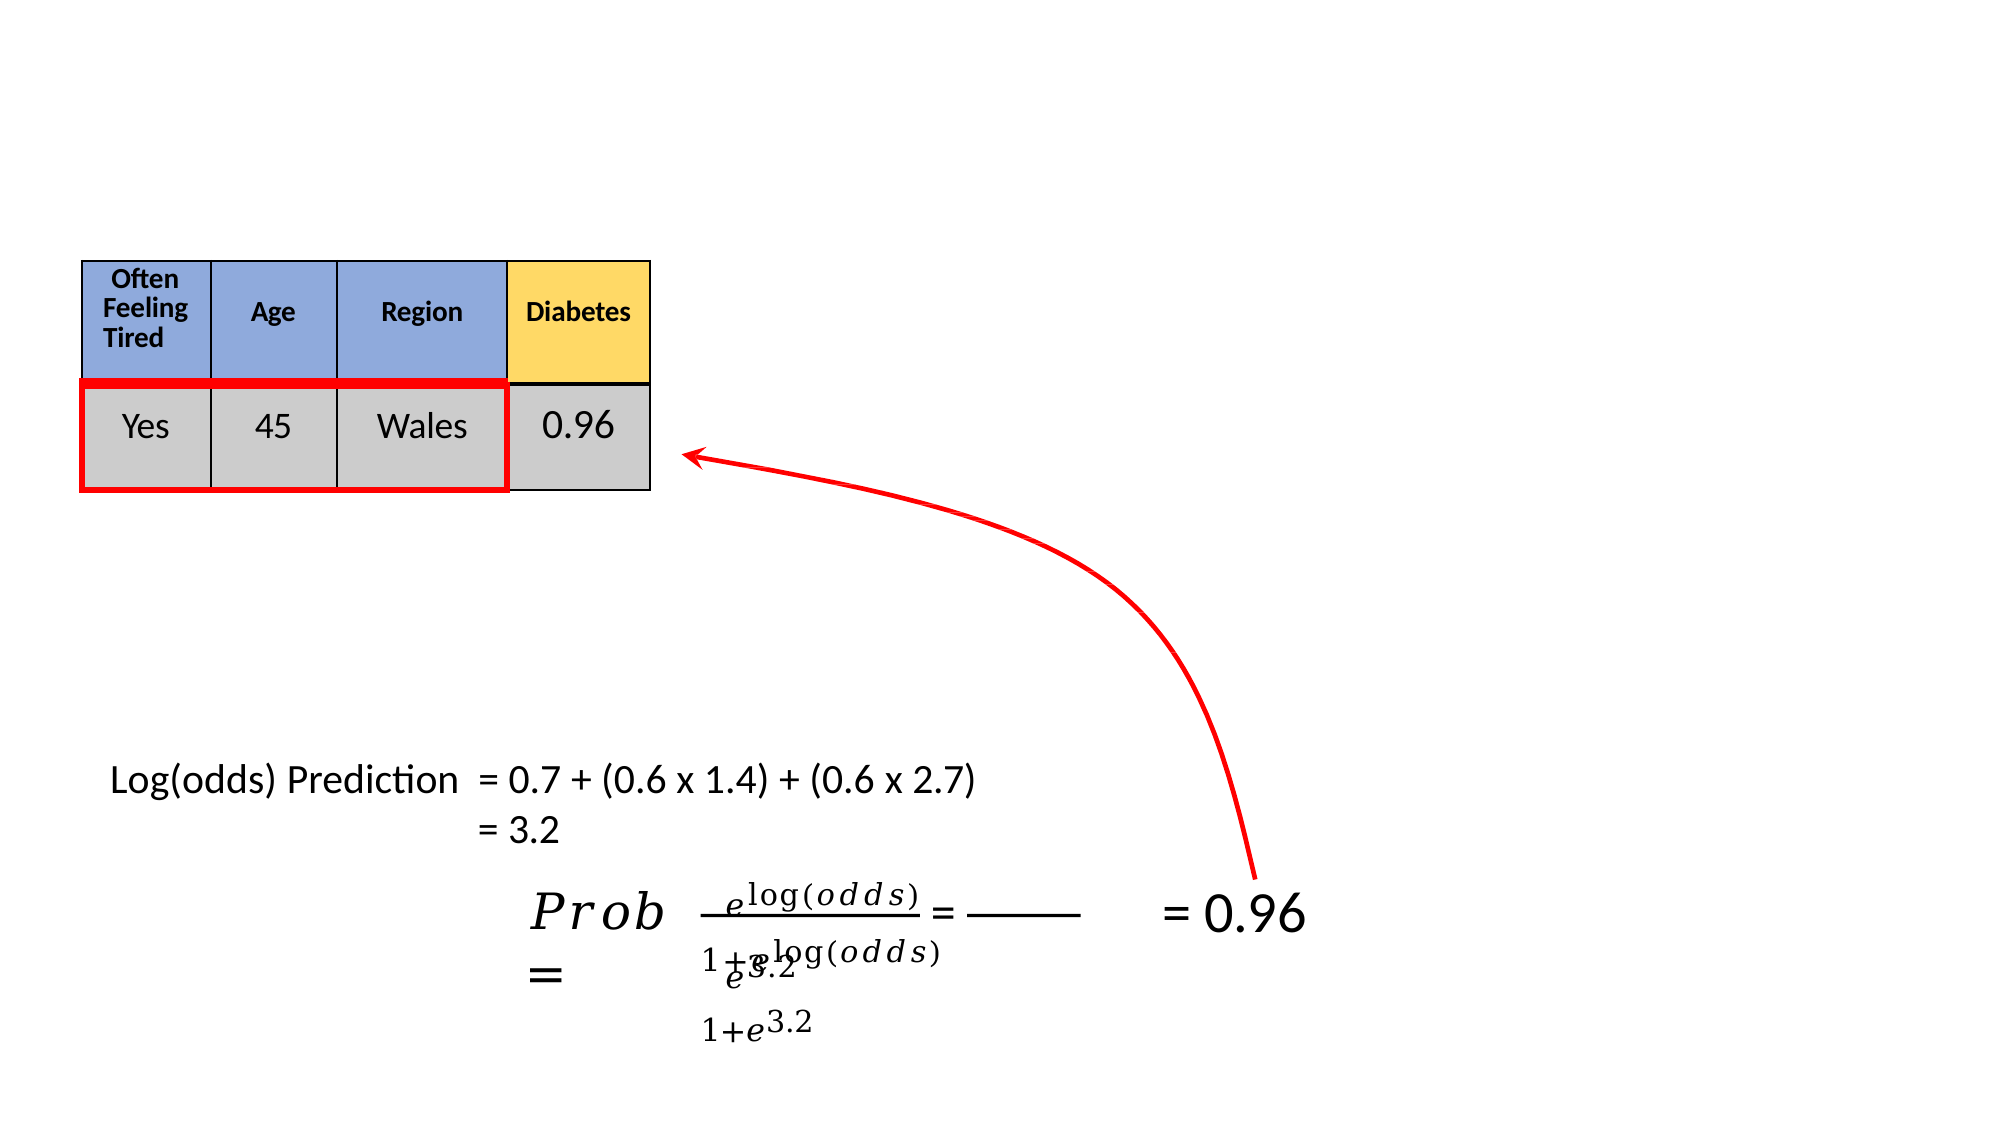

| Often Feeling Tired | Age | Region | Diabetes |
| --- | --- | --- | --- |
| Yes | 45 | Wales | 0.96 |

Log(odds) Prediction = 0.7 + (0.6 x 1.4) + (0.6 x 2.7)
= 3.2
𝑒log(𝑜𝑑𝑑𝑠)	𝑒3.2
= 0.96
𝑃𝑟𝑜𝑏 =
=
1+𝑒log(𝑜𝑑𝑑𝑠)	1+𝑒3.2